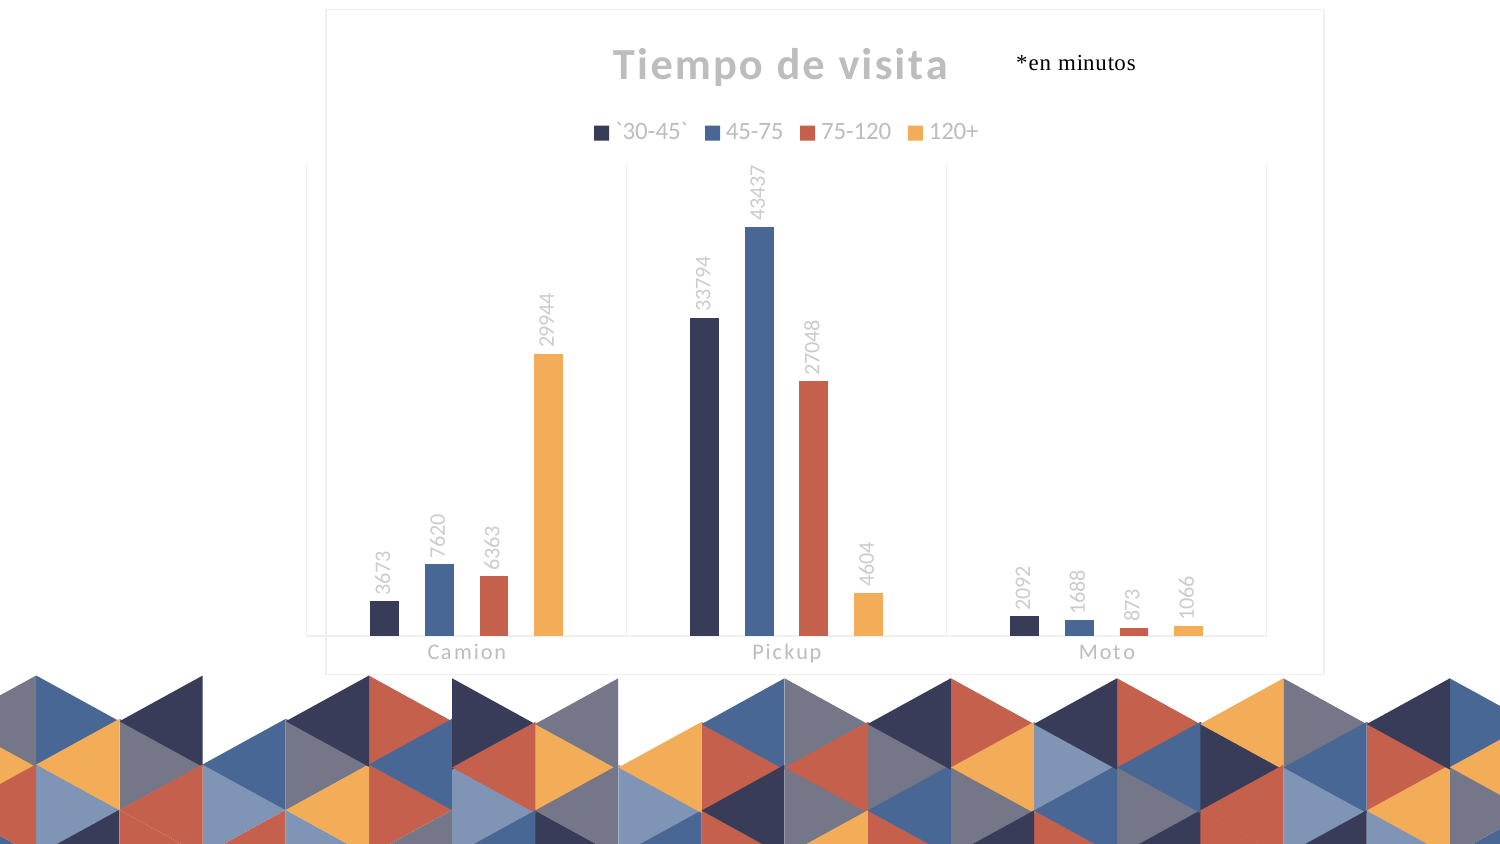

### Chart

| Category |
|---|

### Chart: Tiempo de visita

| Category | `30-45` | 45-75 | 75-120 | 120+ |
|---|---|---|---|---|
| Camion | 3673.0 | 7620.0 | 6363.0 | 29944.0 |
| Pickup | 33794.0 | 43437.0 | 27048.0 | 4604.0 |
| Moto | 2092.0 | 1688.0 | 873.0 | 1066.0 |